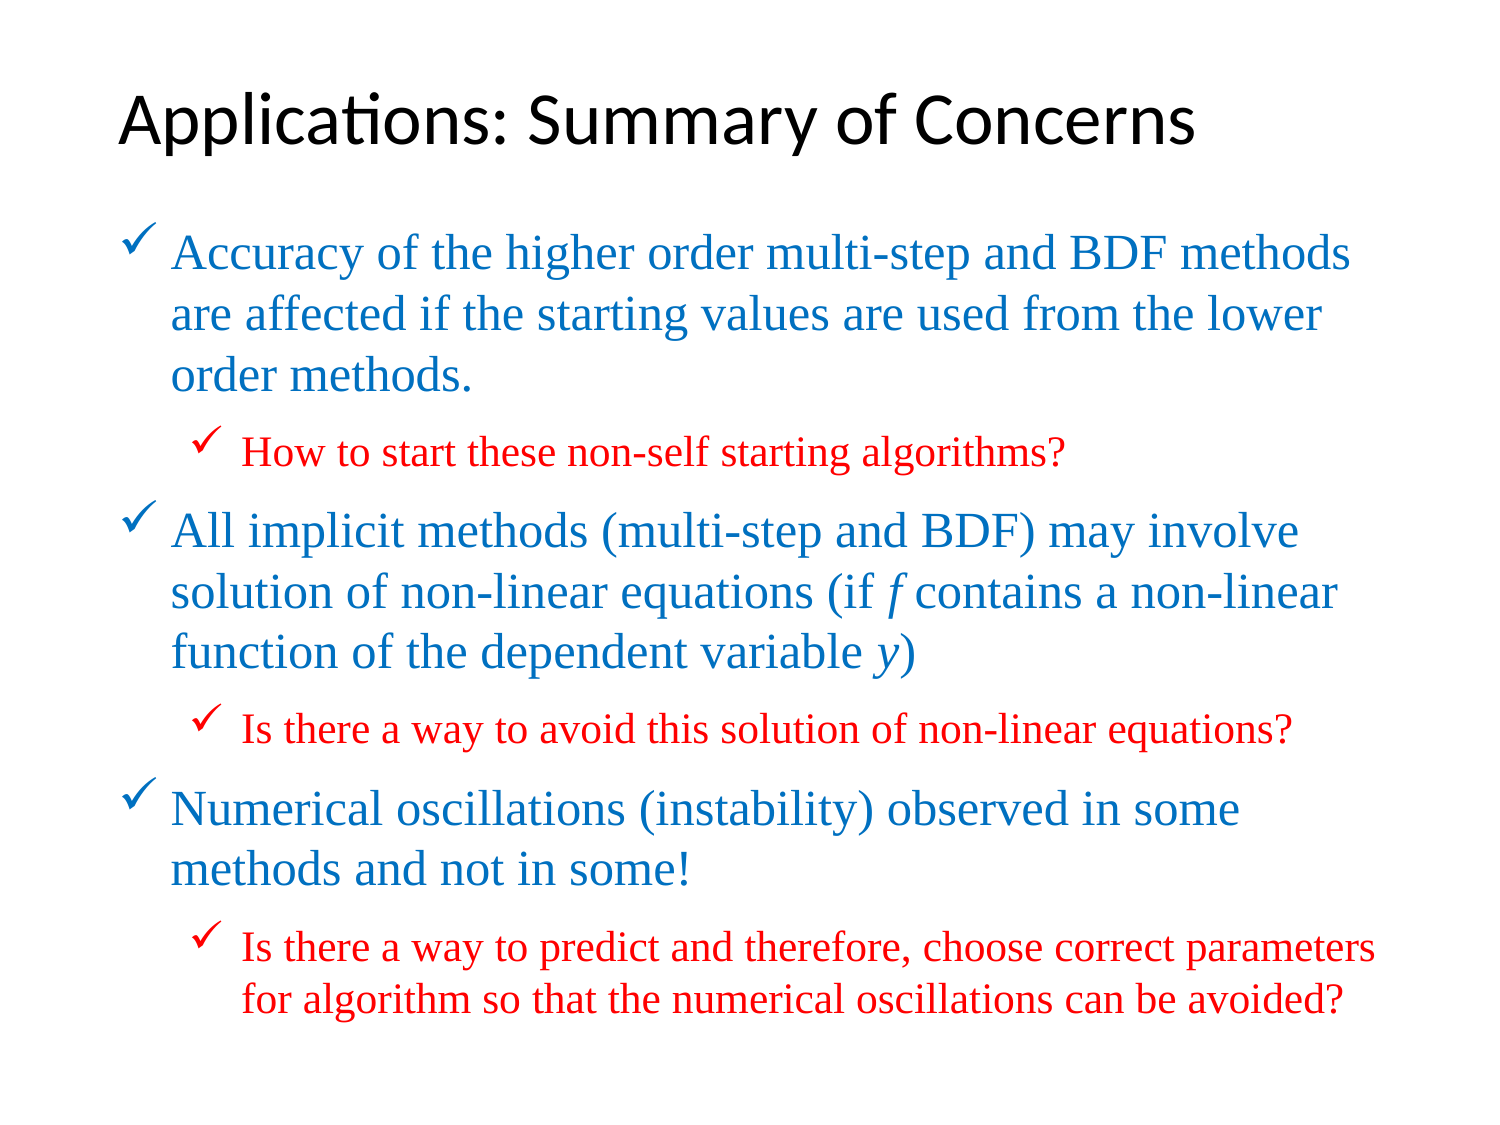

# Applications: Summary of Concerns
Accuracy of the higher order multi-step and BDF methods are affected if the starting values are used from the lower order methods.
How to start these non-self starting algorithms?
All implicit methods (multi-step and BDF) may involve solution of non-linear equations (if f contains a non-linear function of the dependent variable y)
Is there a way to avoid this solution of non-linear equations?
Numerical oscillations (instability) observed in some methods and not in some!
Is there a way to predict and therefore, choose correct parameters for algorithm so that the numerical oscillations can be avoided?